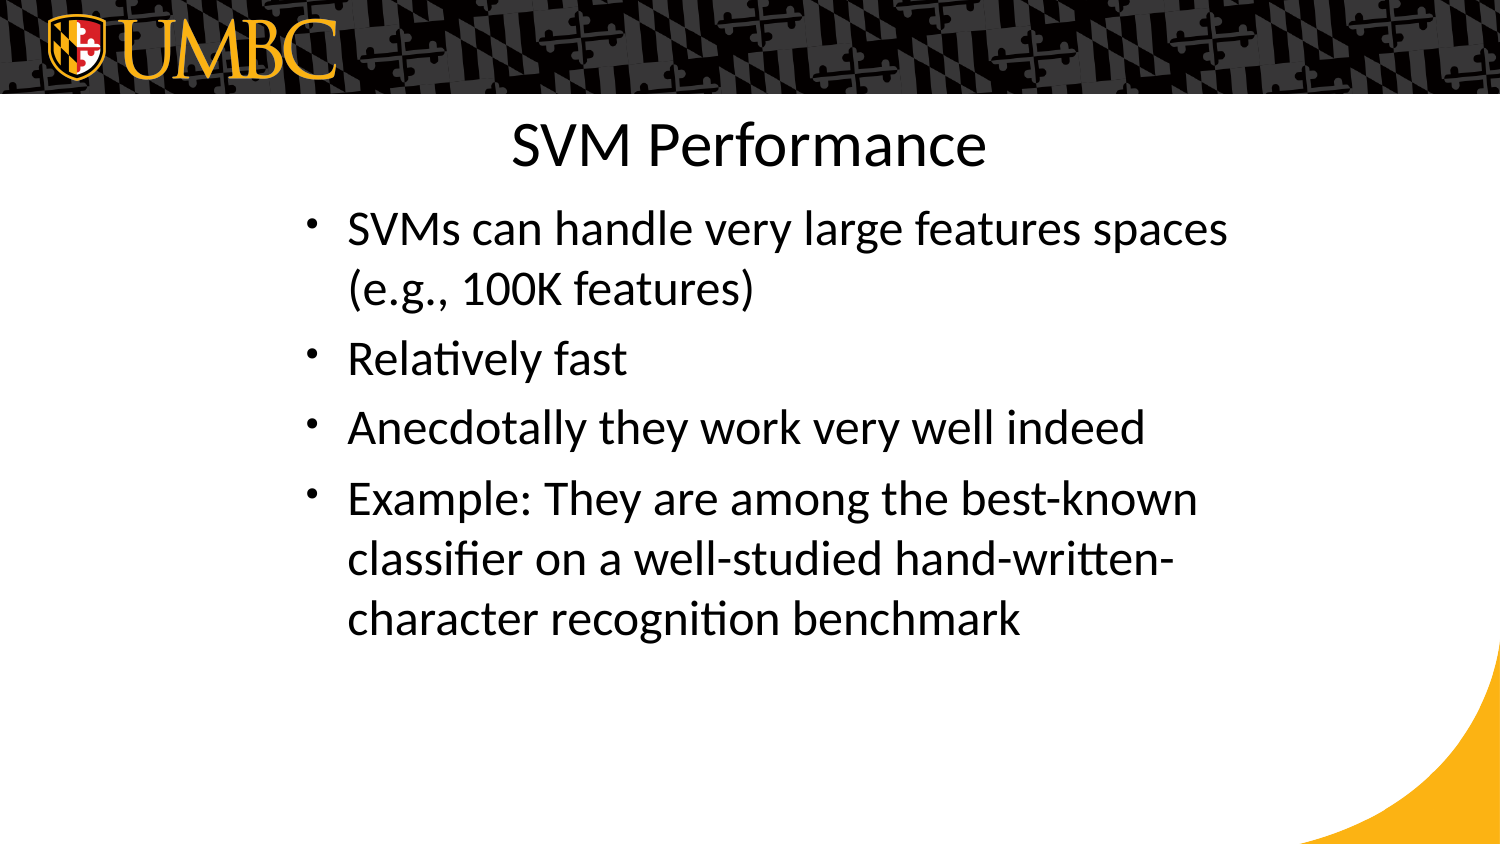

SVM Performance
SVMs can handle very large features spaces (e.g., 100K features)
Relatively fast
Anecdotally they work very well indeed
Example: They are among the best-known classifier on a well-studied hand-written-character recognition benchmark